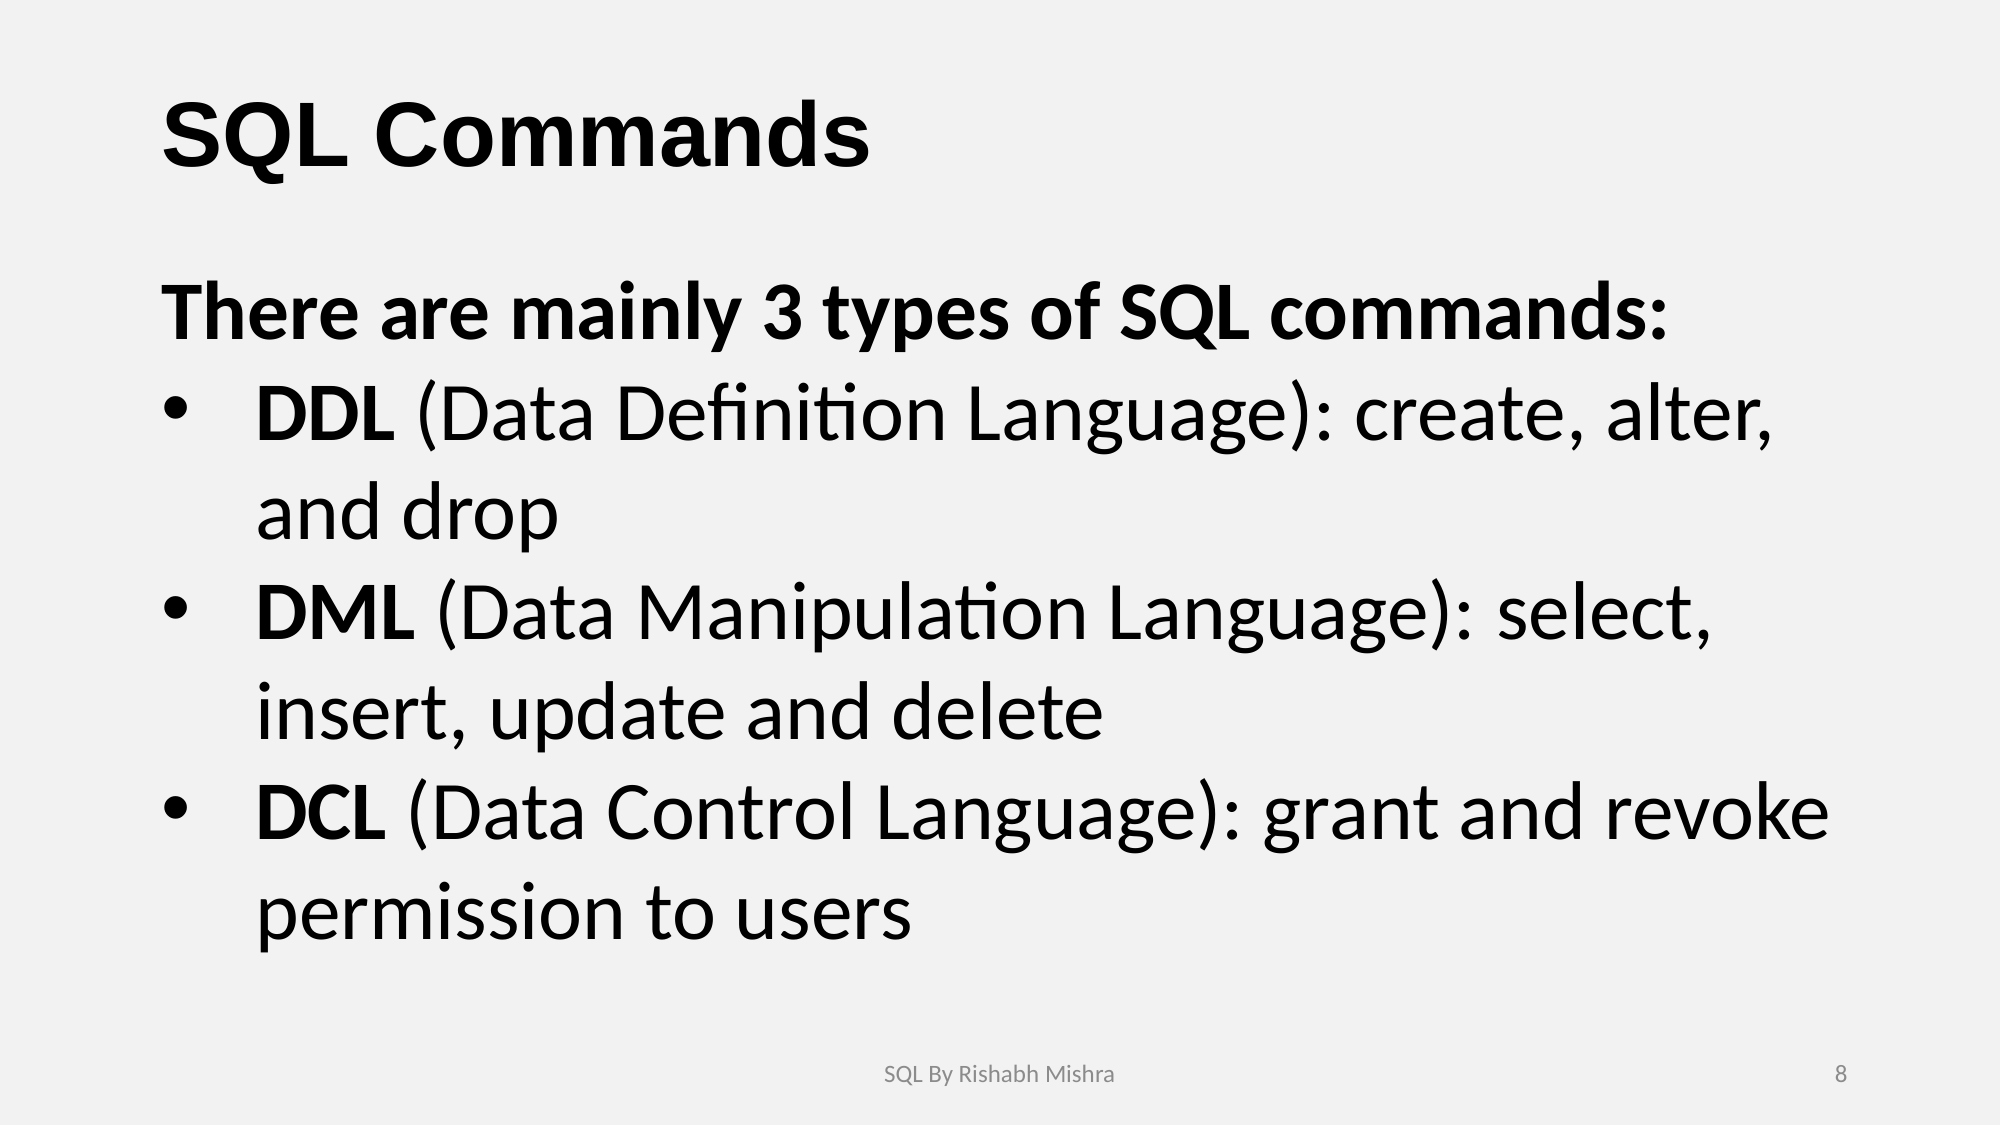

# SQL Commands
There are mainly 3 types of SQL commands:
DDL (Data Definition Language): create, alter, and drop
DML (Data Manipulation Language): select, insert, update and delete
DCL (Data Control Language): grant and revoke permission to users
SQL By Rishabh Mishra
8